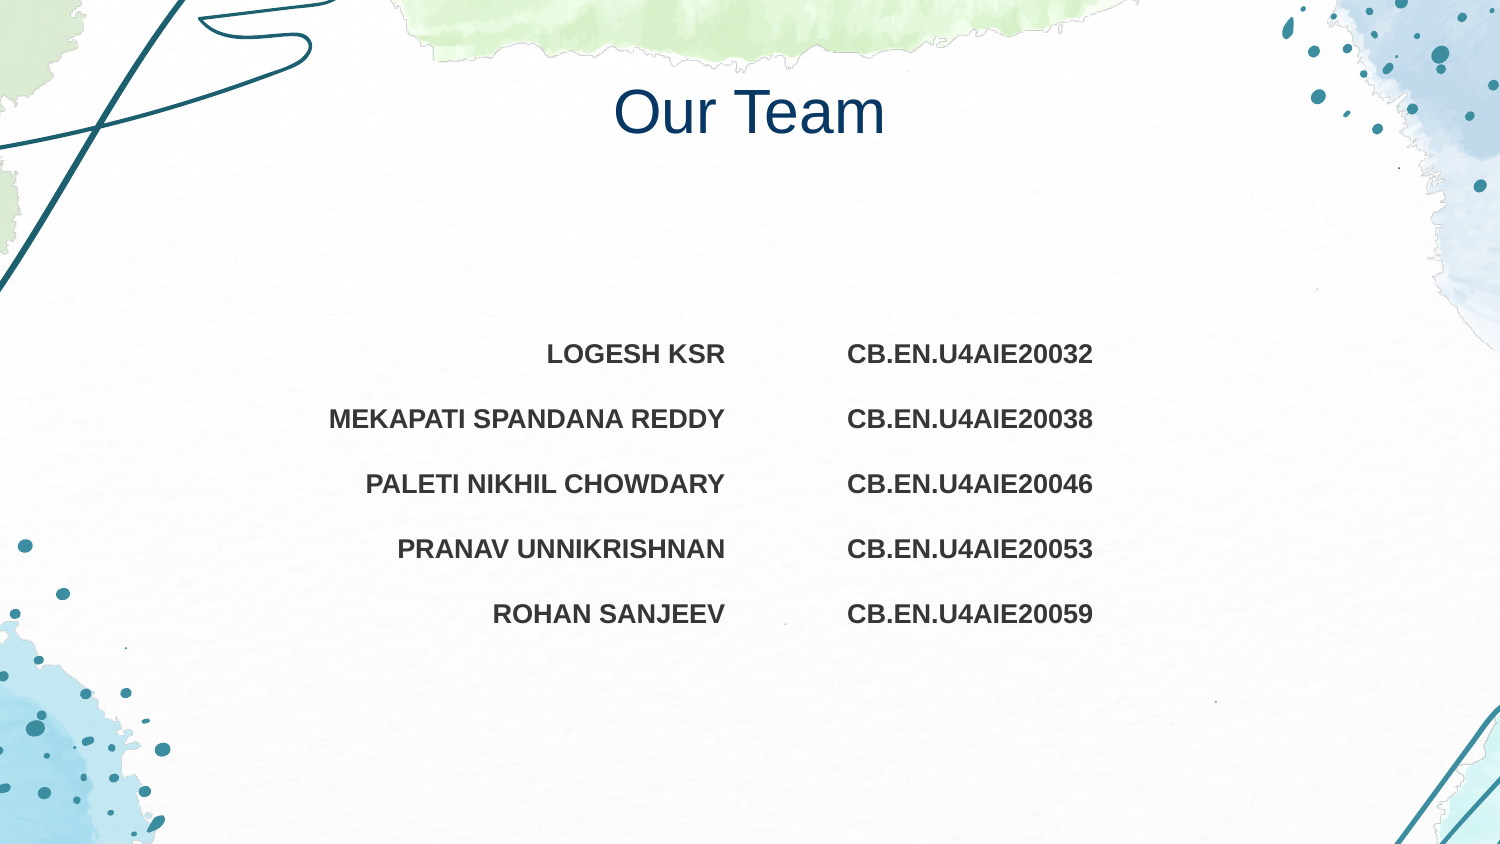

# Our Team
LOGESH KSR
   MEKAPATI SPANDANA REDDY
PALETI NIKHIL CHOWDARY
PRANAV UNNIKRISHNAN
ROHAN SANJEEV
CB.EN.U4AIE20032
  CB.EN.U4AIE20038
  CB.EN.U4AIE20046
  CB.EN.U4AIE20053
  CB.EN.U4AIE20059